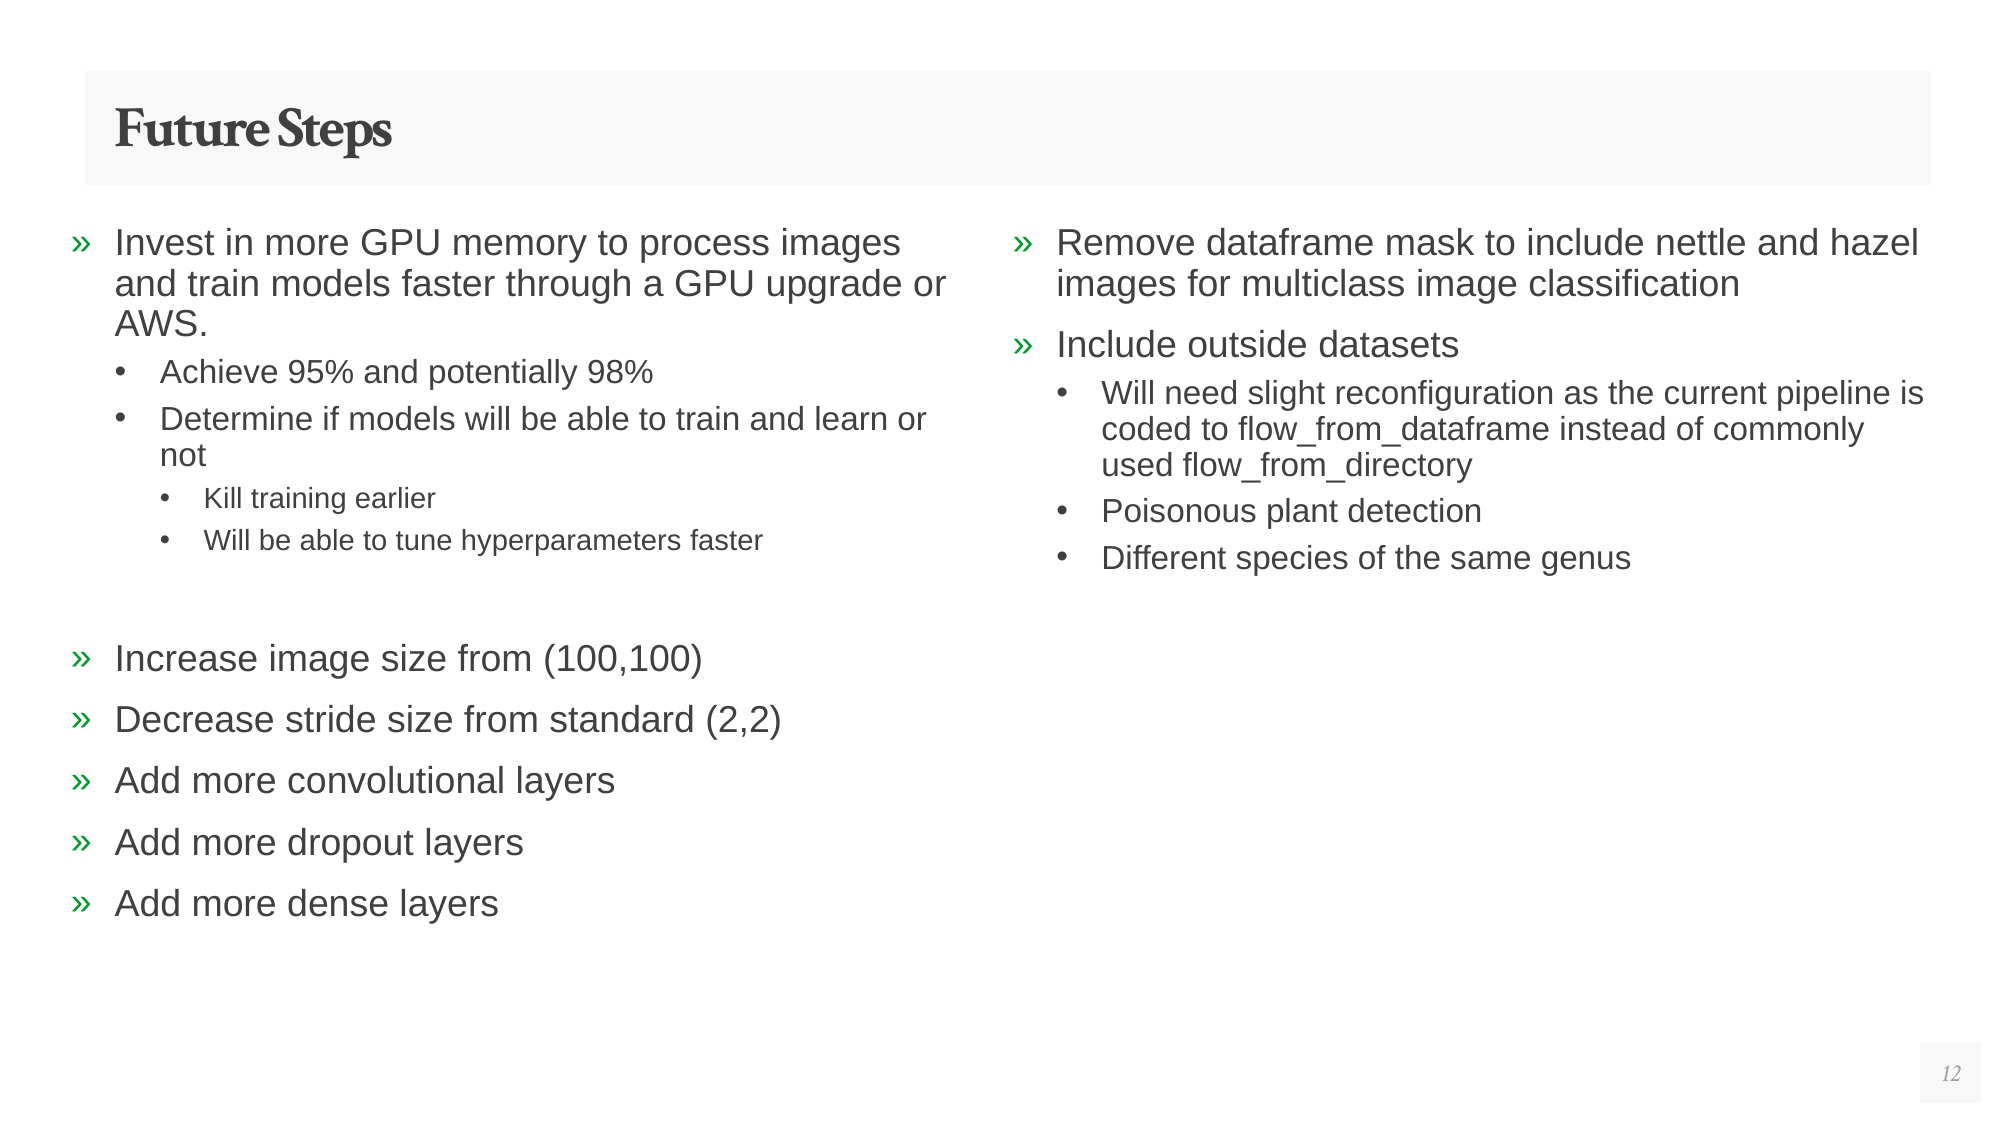

# Future Steps
Invest in more GPU memory to process images and train models faster through a GPU upgrade or AWS.
Achieve 95% and potentially 98%
Determine if models will be able to train and learn or not
Kill training earlier
Will be able to tune hyperparameters faster

Increase image size from (100,100)
Decrease stride size from standard (2,2)
Add more convolutional layers
Add more dropout layers
Add more dense layers

Remove dataframe mask to include nettle and hazel images for multiclass image classification
Include outside datasets
Will need slight reconfiguration as the current pipeline is coded to flow_from_dataframe instead of commonly used flow_from_directory
Poisonous plant detection
Different species of the same genus
12